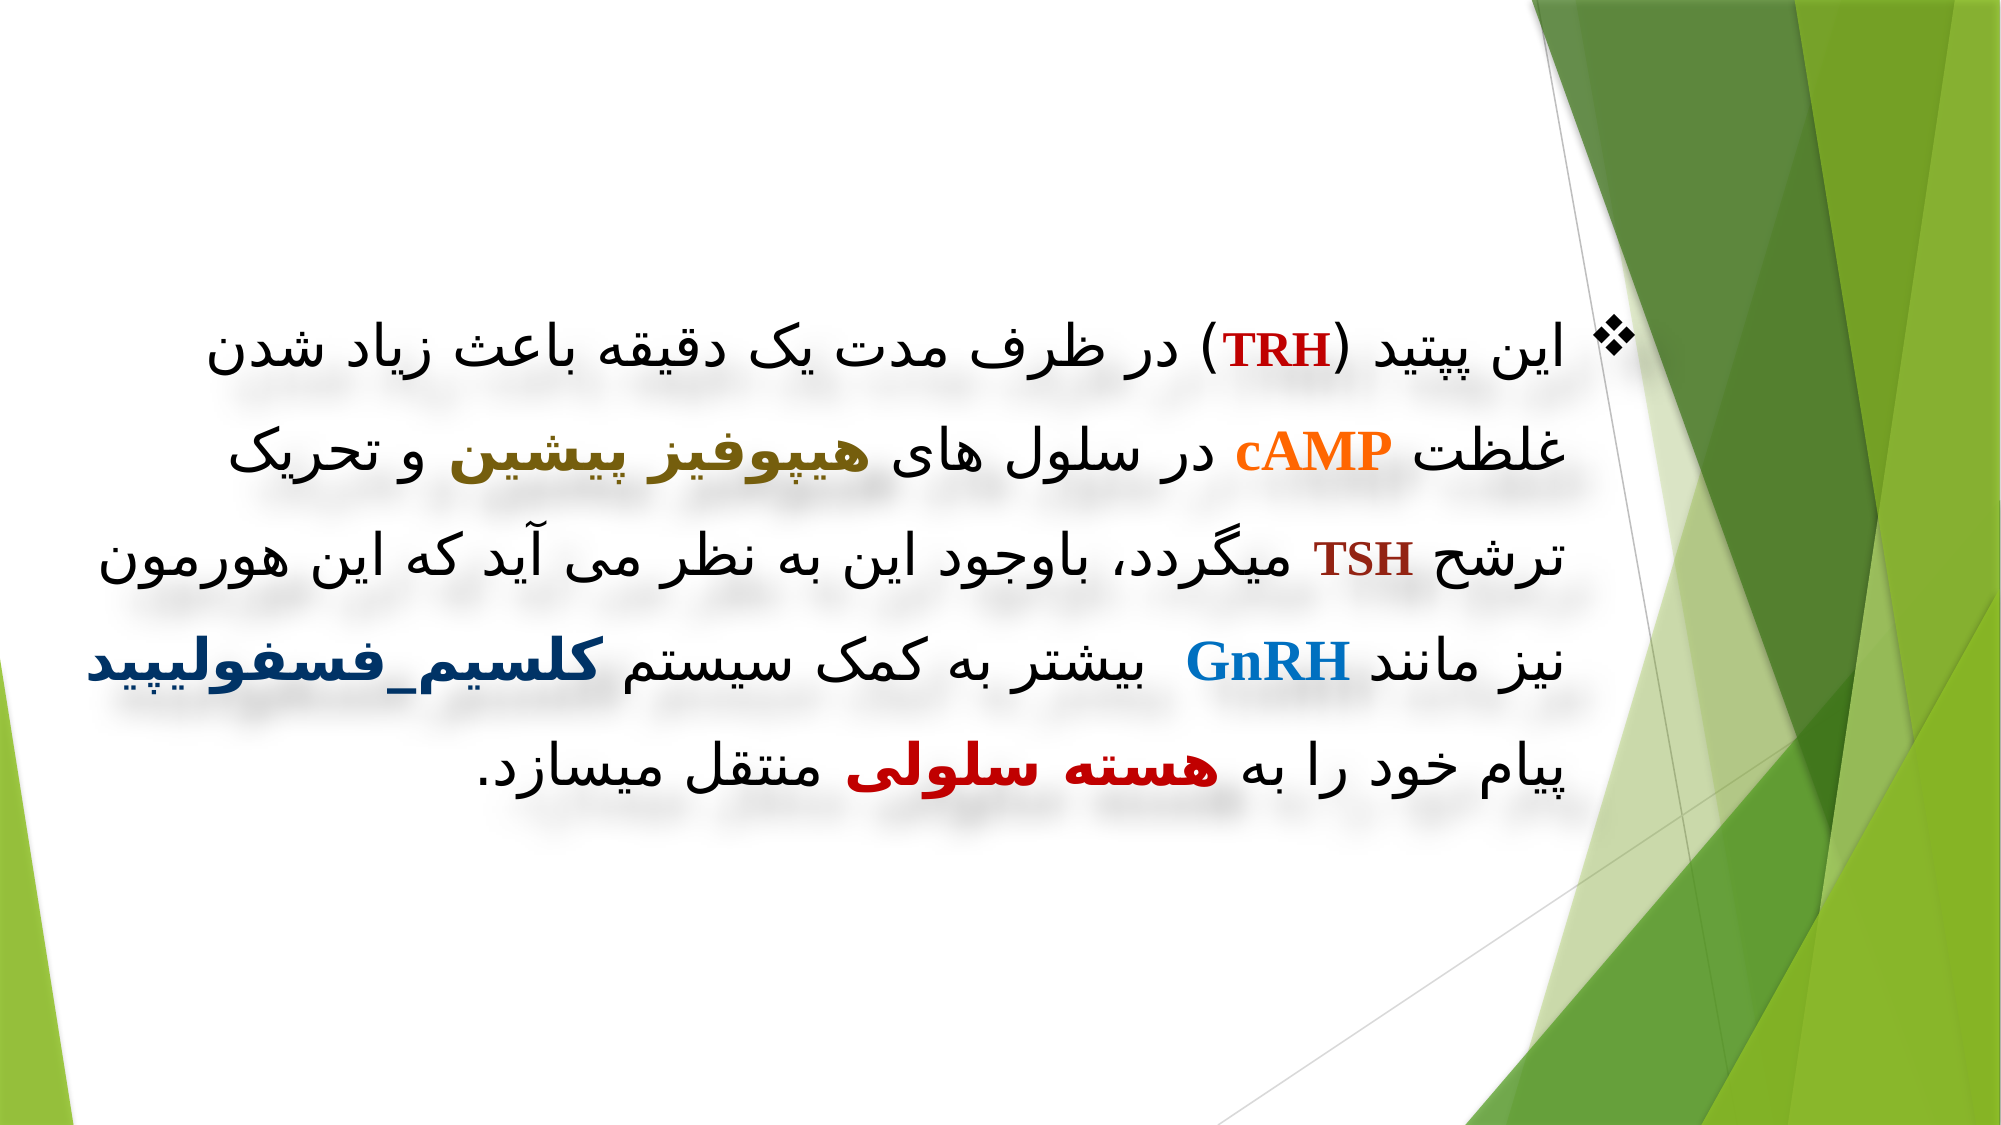

این پپتید (TRH) در ظرف مدت یک دقیقه باعث زیاد شدن غلظت cAMP در سلول های هیپوفیز پیشین و تحریک ترشح TSH میگردد، باوجود این به نظر می آید که این هورمون نیز مانند GnRH  بیشتر به کمک سیستم کلسیم_فسفولیپید پیام خود را به هسته سلولی منتقل میسازد.